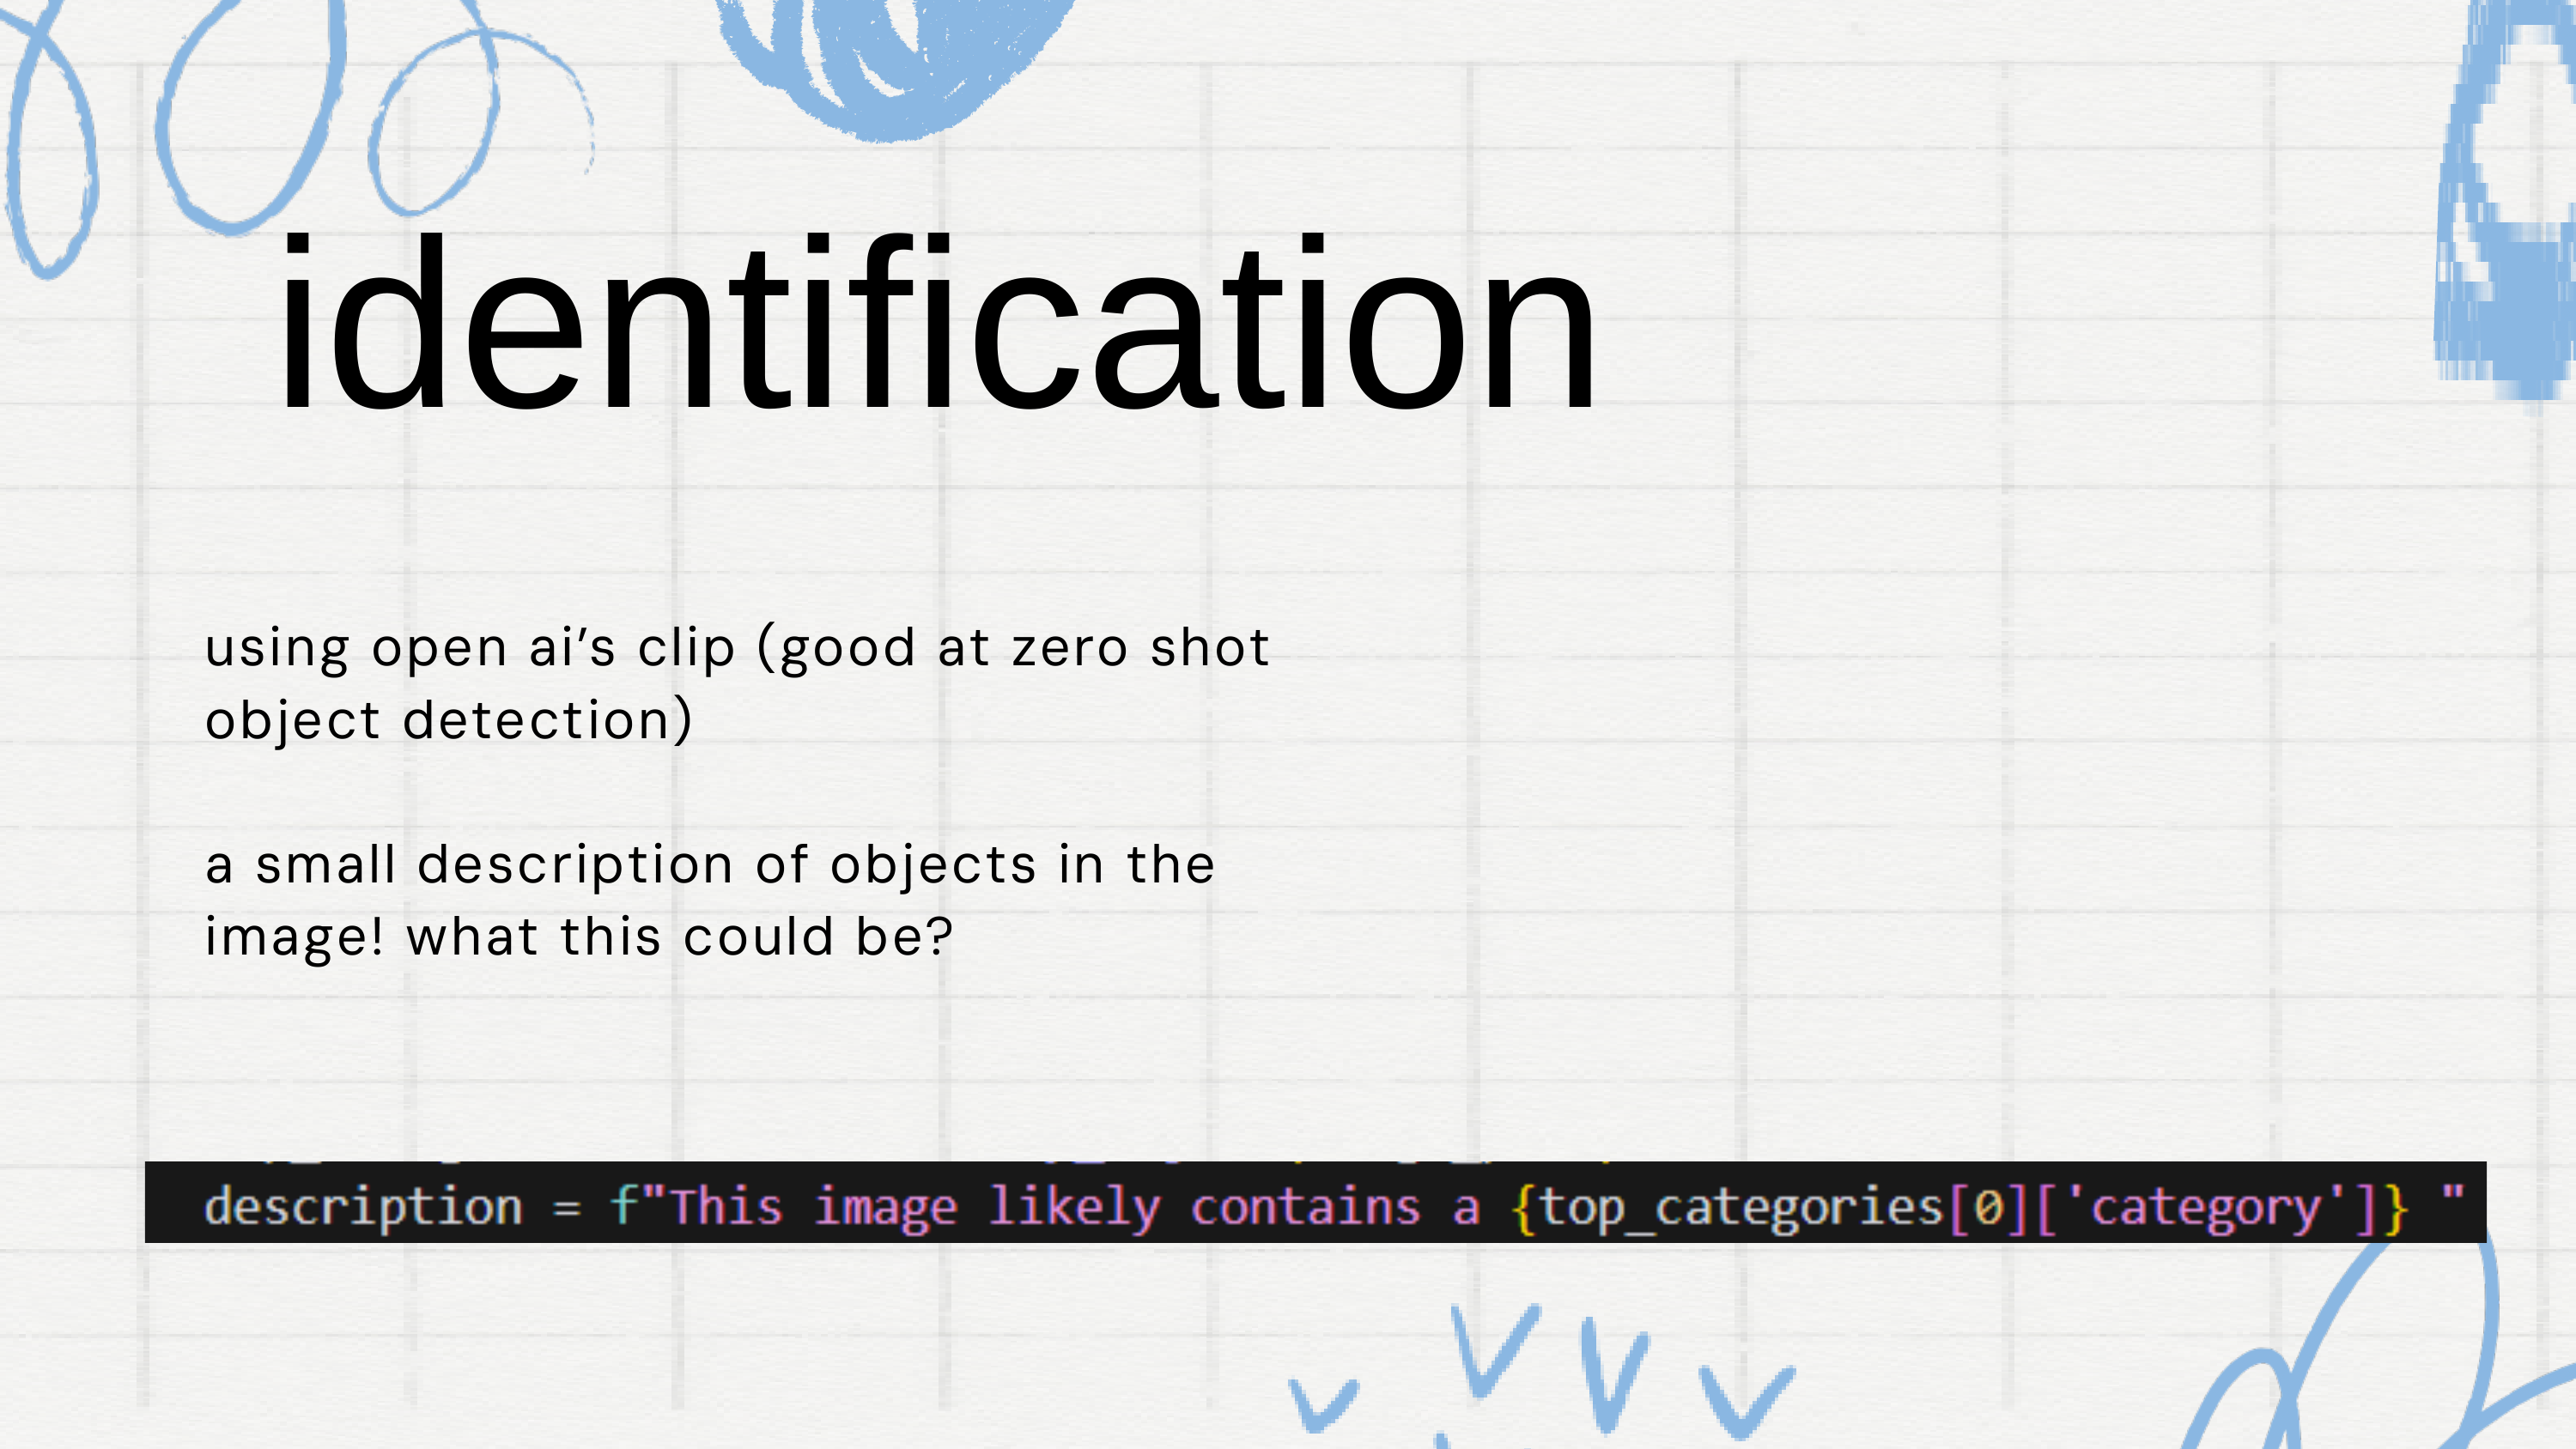

identification
using open ai’s clip (good at zero shot object detection)

a small description of objects in the image! what this could be?